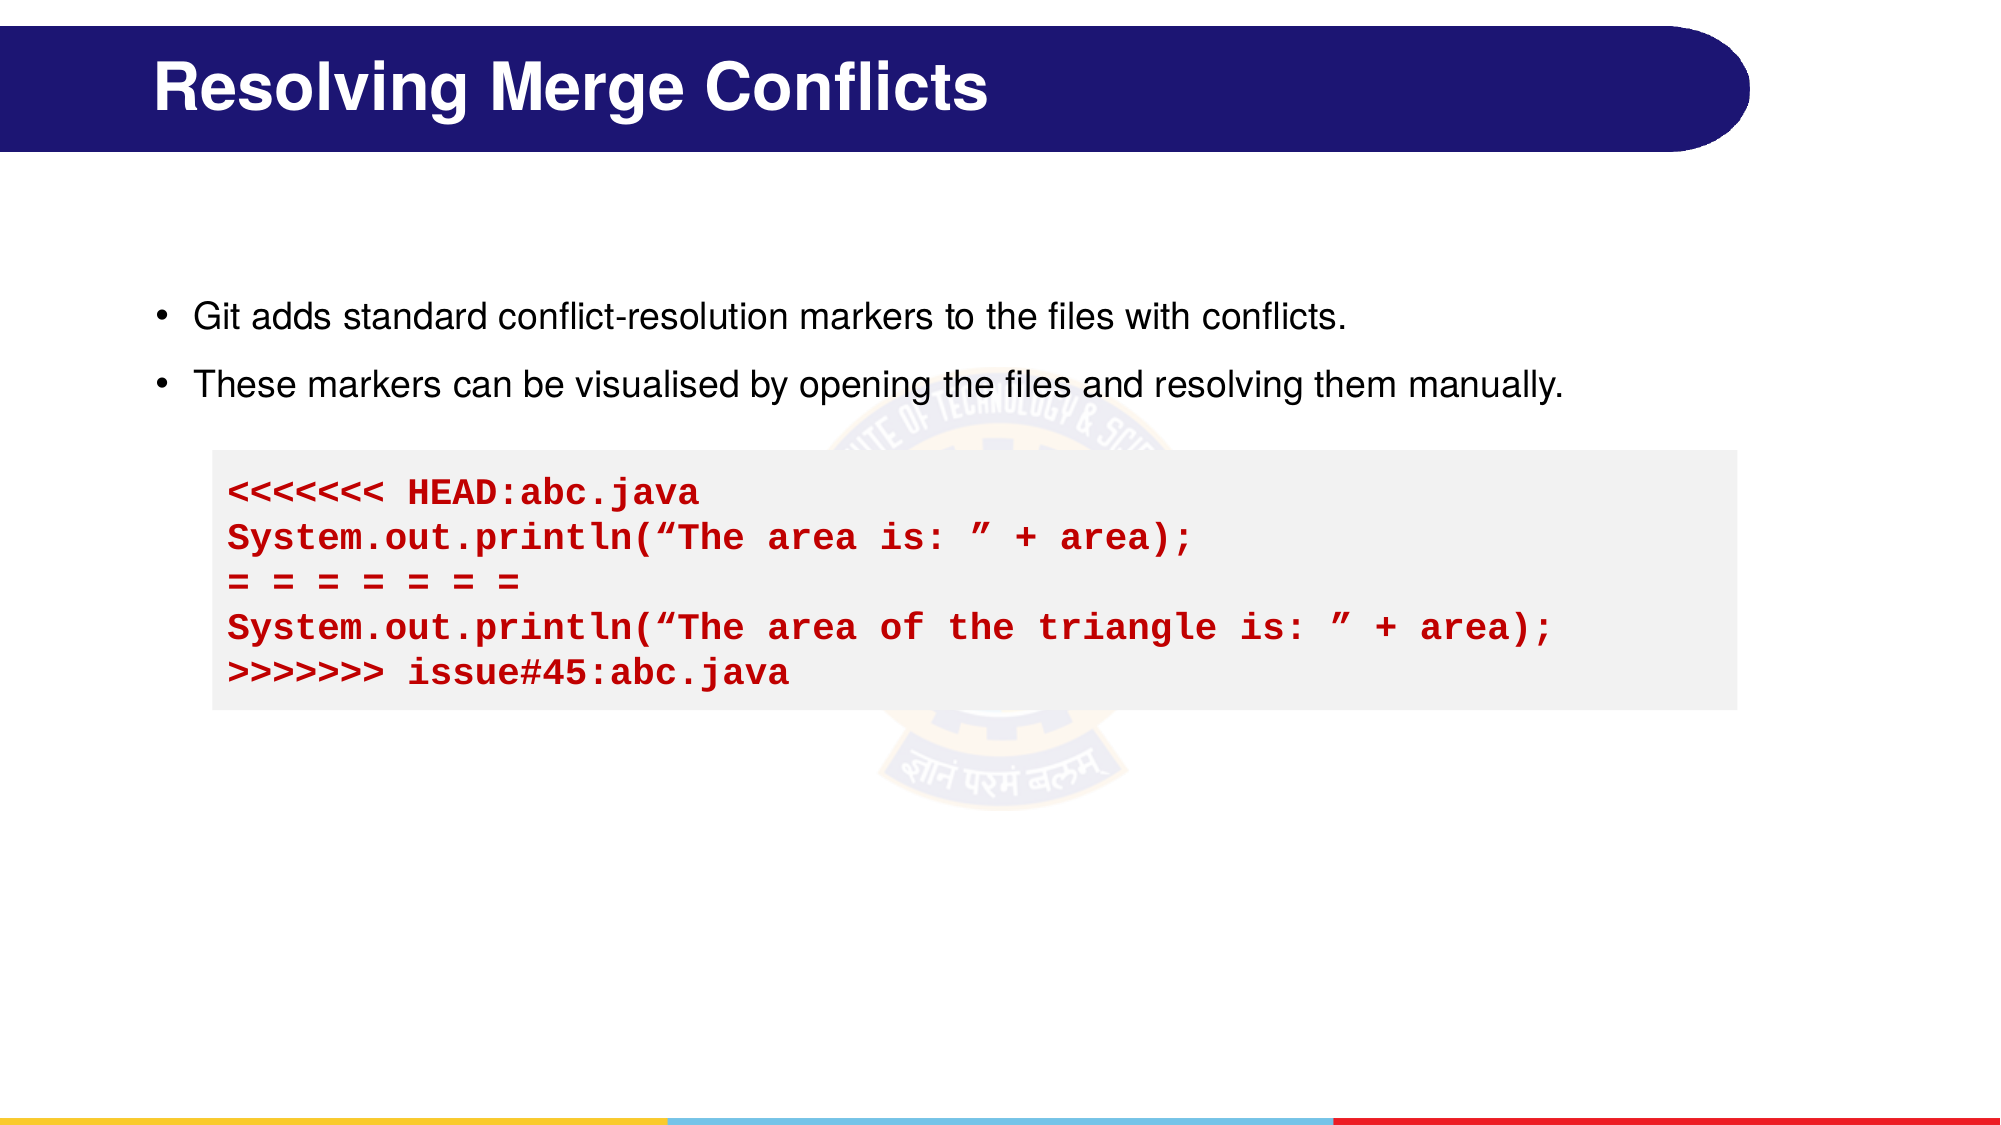

# Resolving Merge Conflicts

Git adds standard conflict-resolution markers to the files with conflicts.
These markers can be visualised by opening the files and resolving them manually.

<<<<<<< HEAD:abc.java
System.out.println(“The area is: ” + area);
= = = = = = =
System.out.println(“The area of the triangle is: ” + area);
>>>>>>> issue#45:abc.java